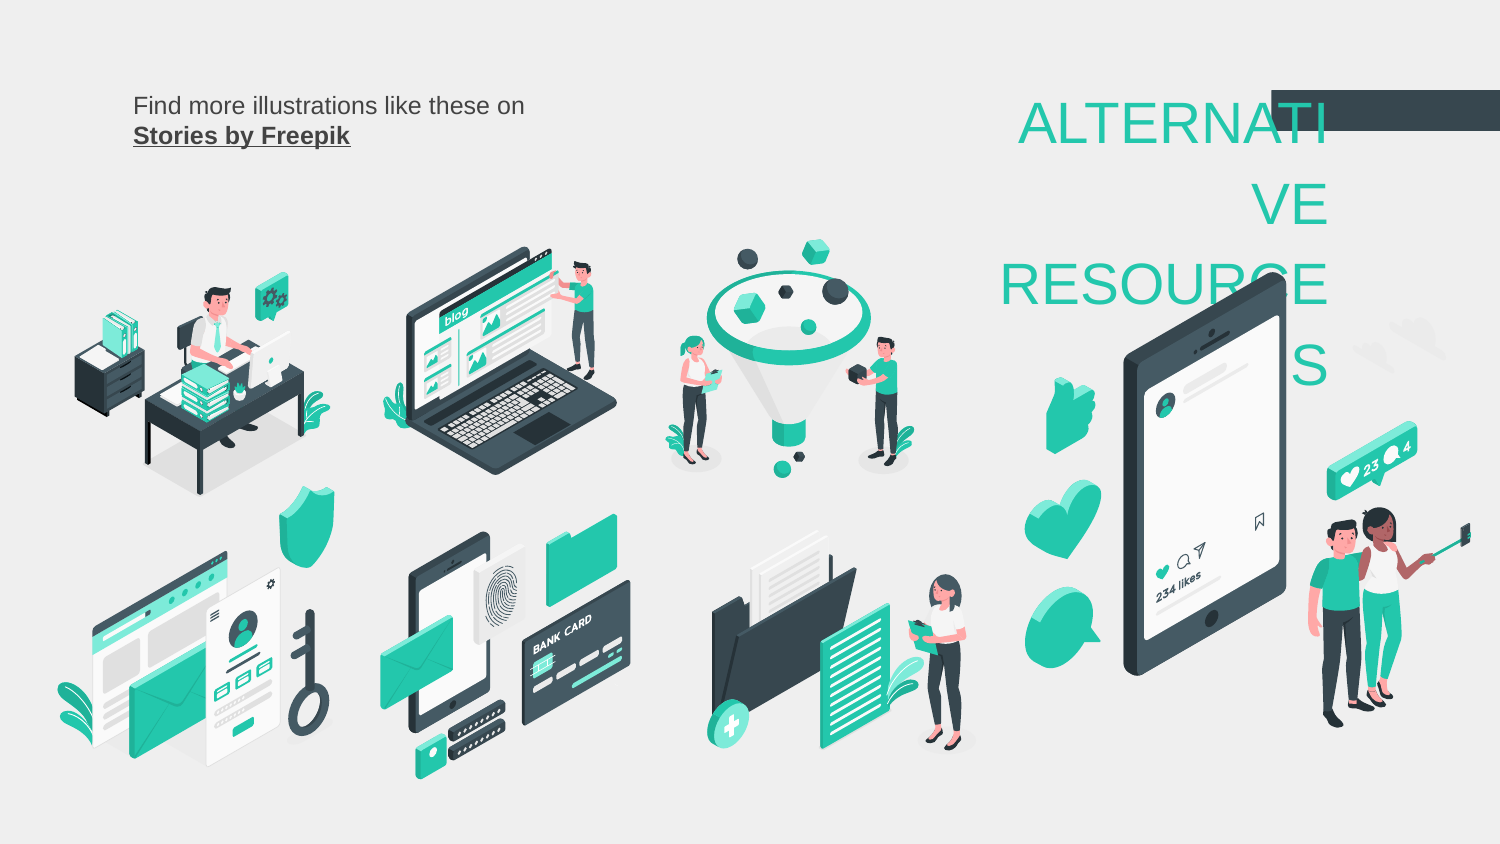

# ALTERNATIVE RESOURCES
Find more illustrations like these on Stories by Freepik